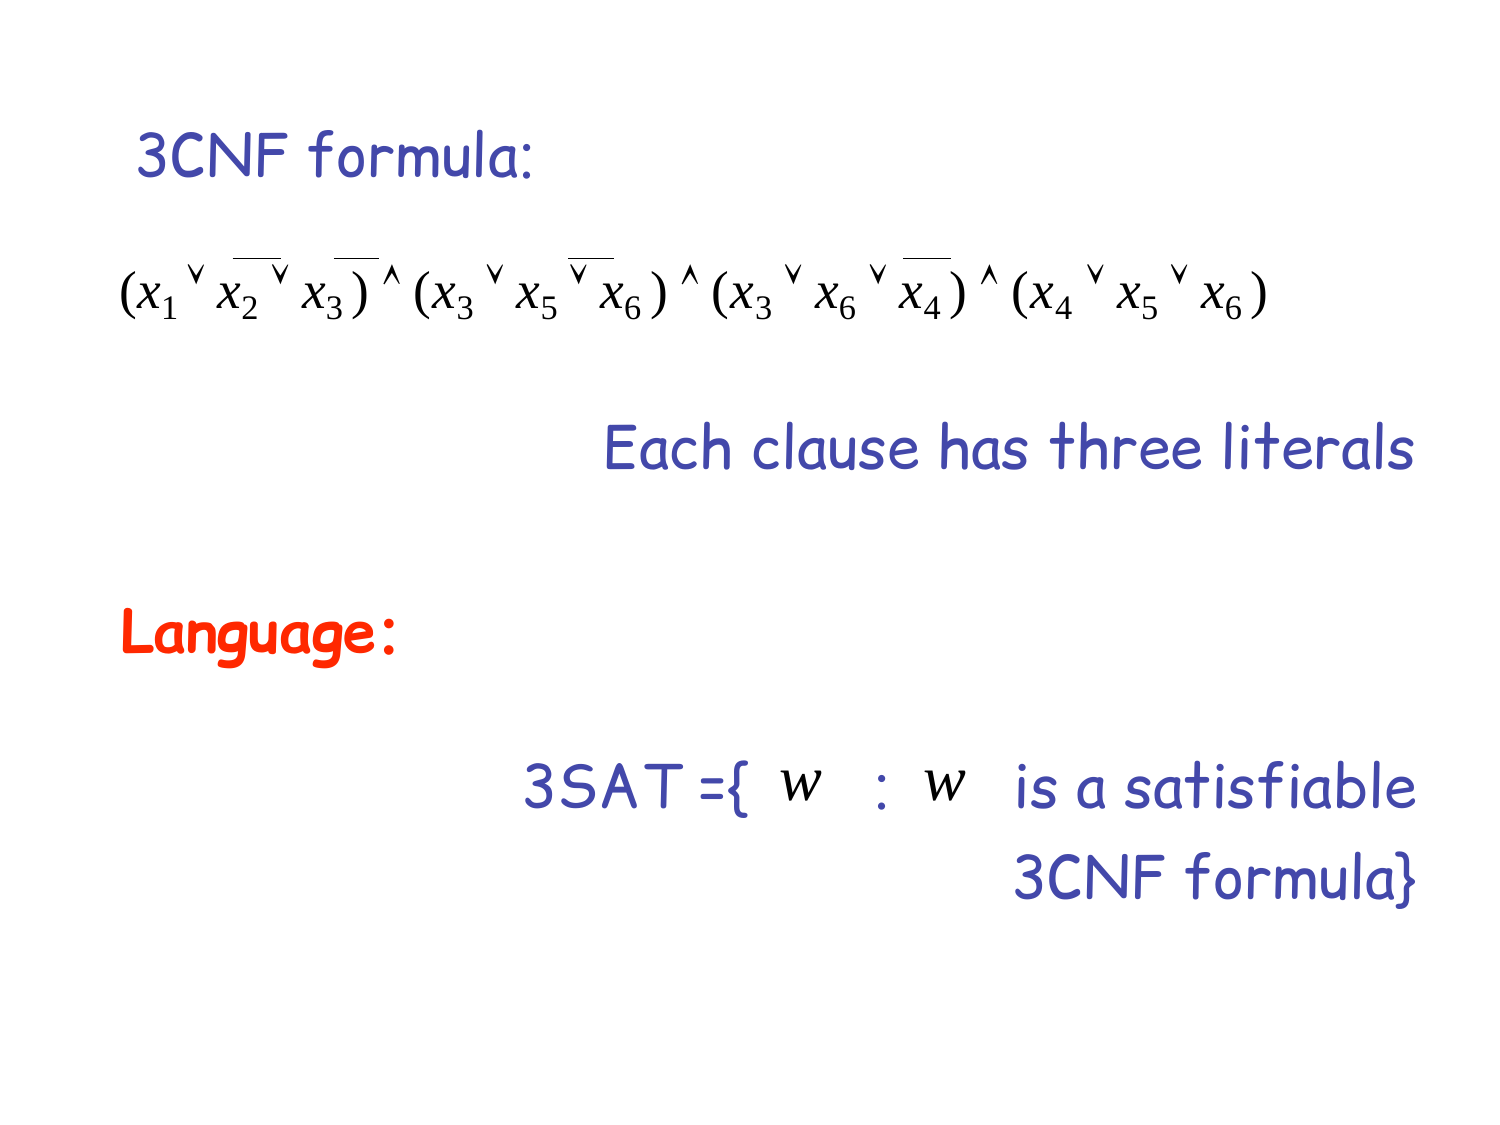

3CNF formula:
(x1 ∨ x2 ∨ x3 ) ∧ (x3 ∨ x5 ∨ x6 ) ∧ (x3 ∨ x6 ∨ x4 ) ∧ (x4 ∨ x5 ∨ x6 )

Each clause has three literals

Language:
3SAT ={	w	:	w	is a satisfiable
3CNF formula}